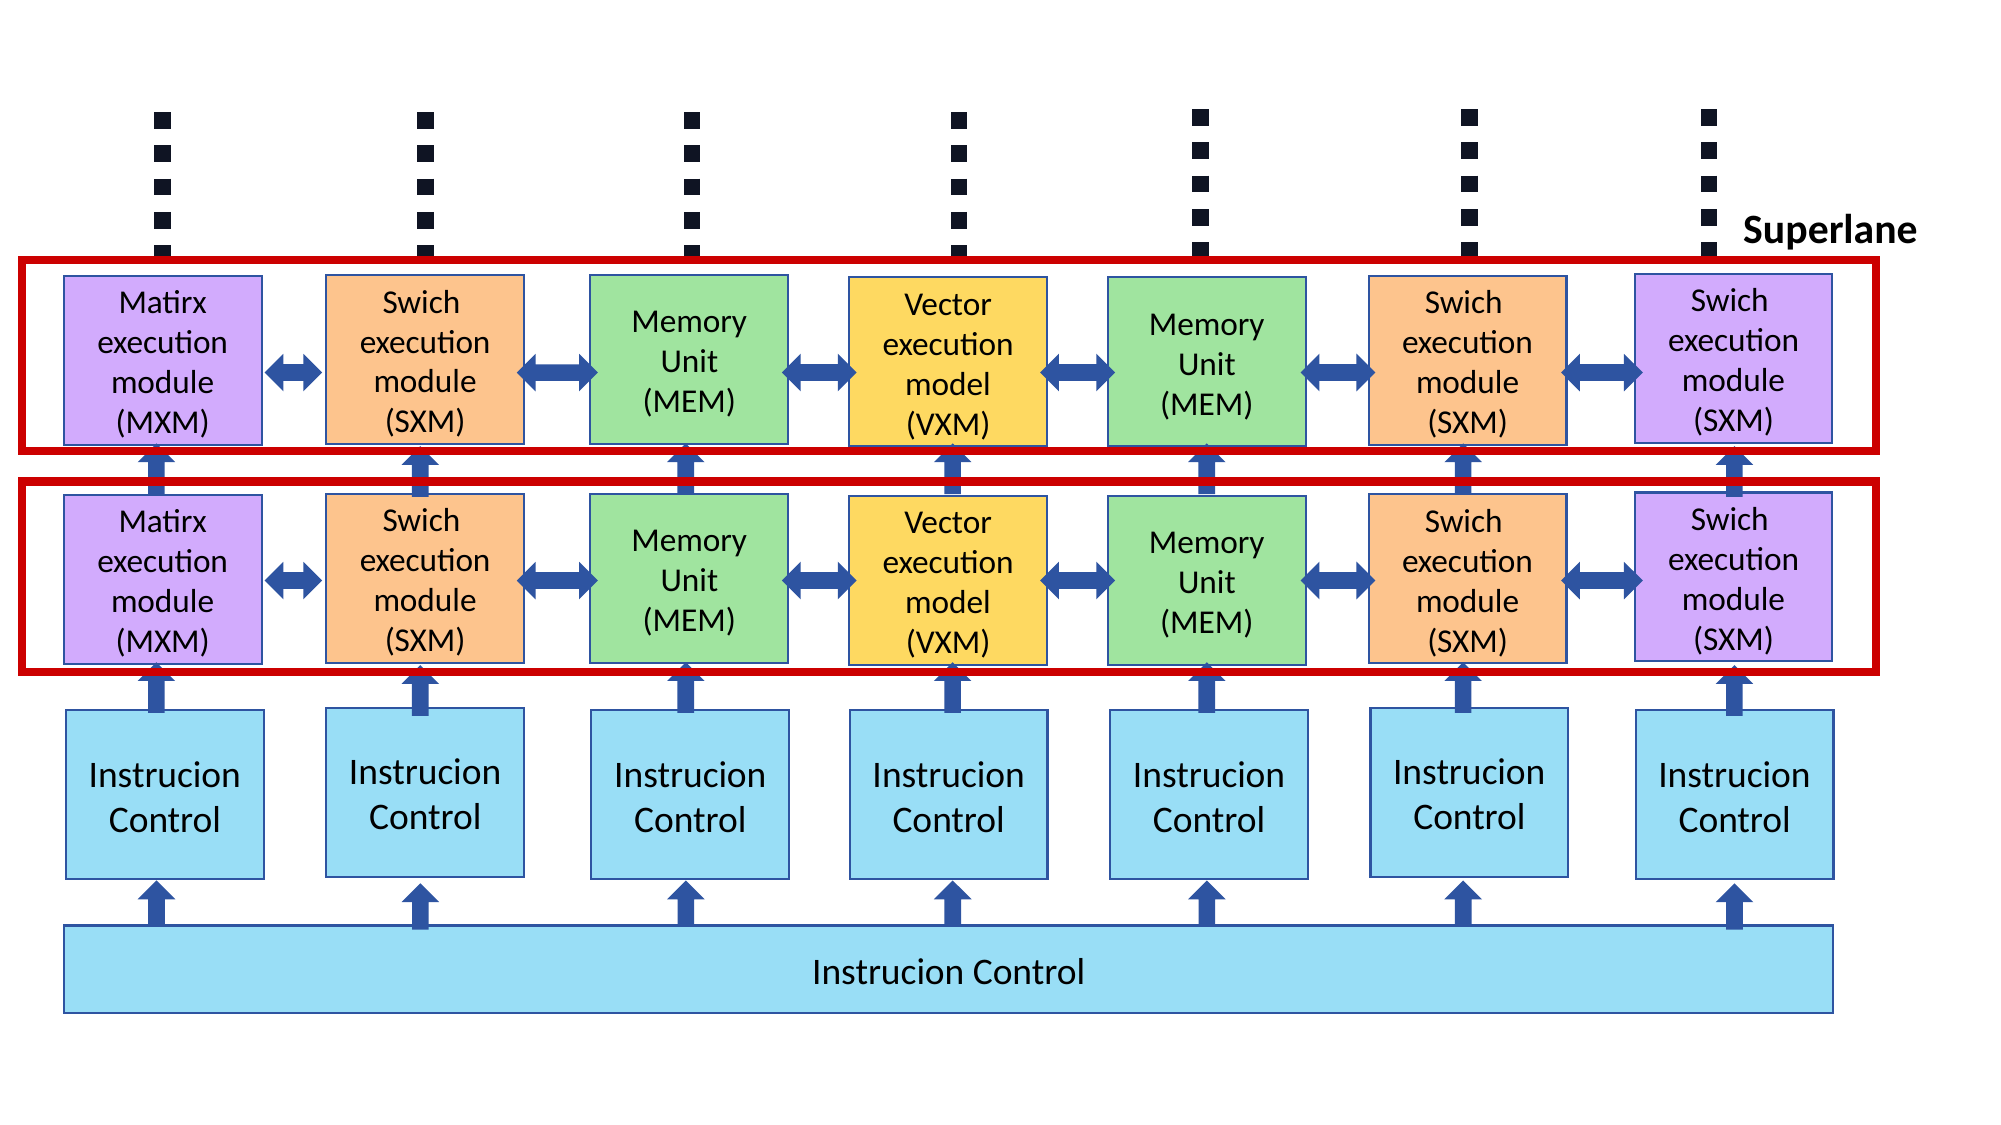

#
Superlane

Swich  execution module (SXM)
Memory Unit
(MEM)
Swich  execution module (SXM)
Swich  execution module (SXM)
Matirx
execution
module
(MXM)
Vector
execution model
(VXM)
Memory Unit
(MEM)

Swich  execution module (SXM)
Memory Unit
(MEM)
Swich  execution module (SXM)
Swich  execution module (SXM)
Matirx
execution
module
(MXM)
Vector
execution model
(VXM)
Memory Unit
(MEM)

Instrucion Control
Instrucion Control
Instrucion Control
Instrucion Control
Instrucion Control
Instrucion Control
Instrucion Control

Instrucion Control